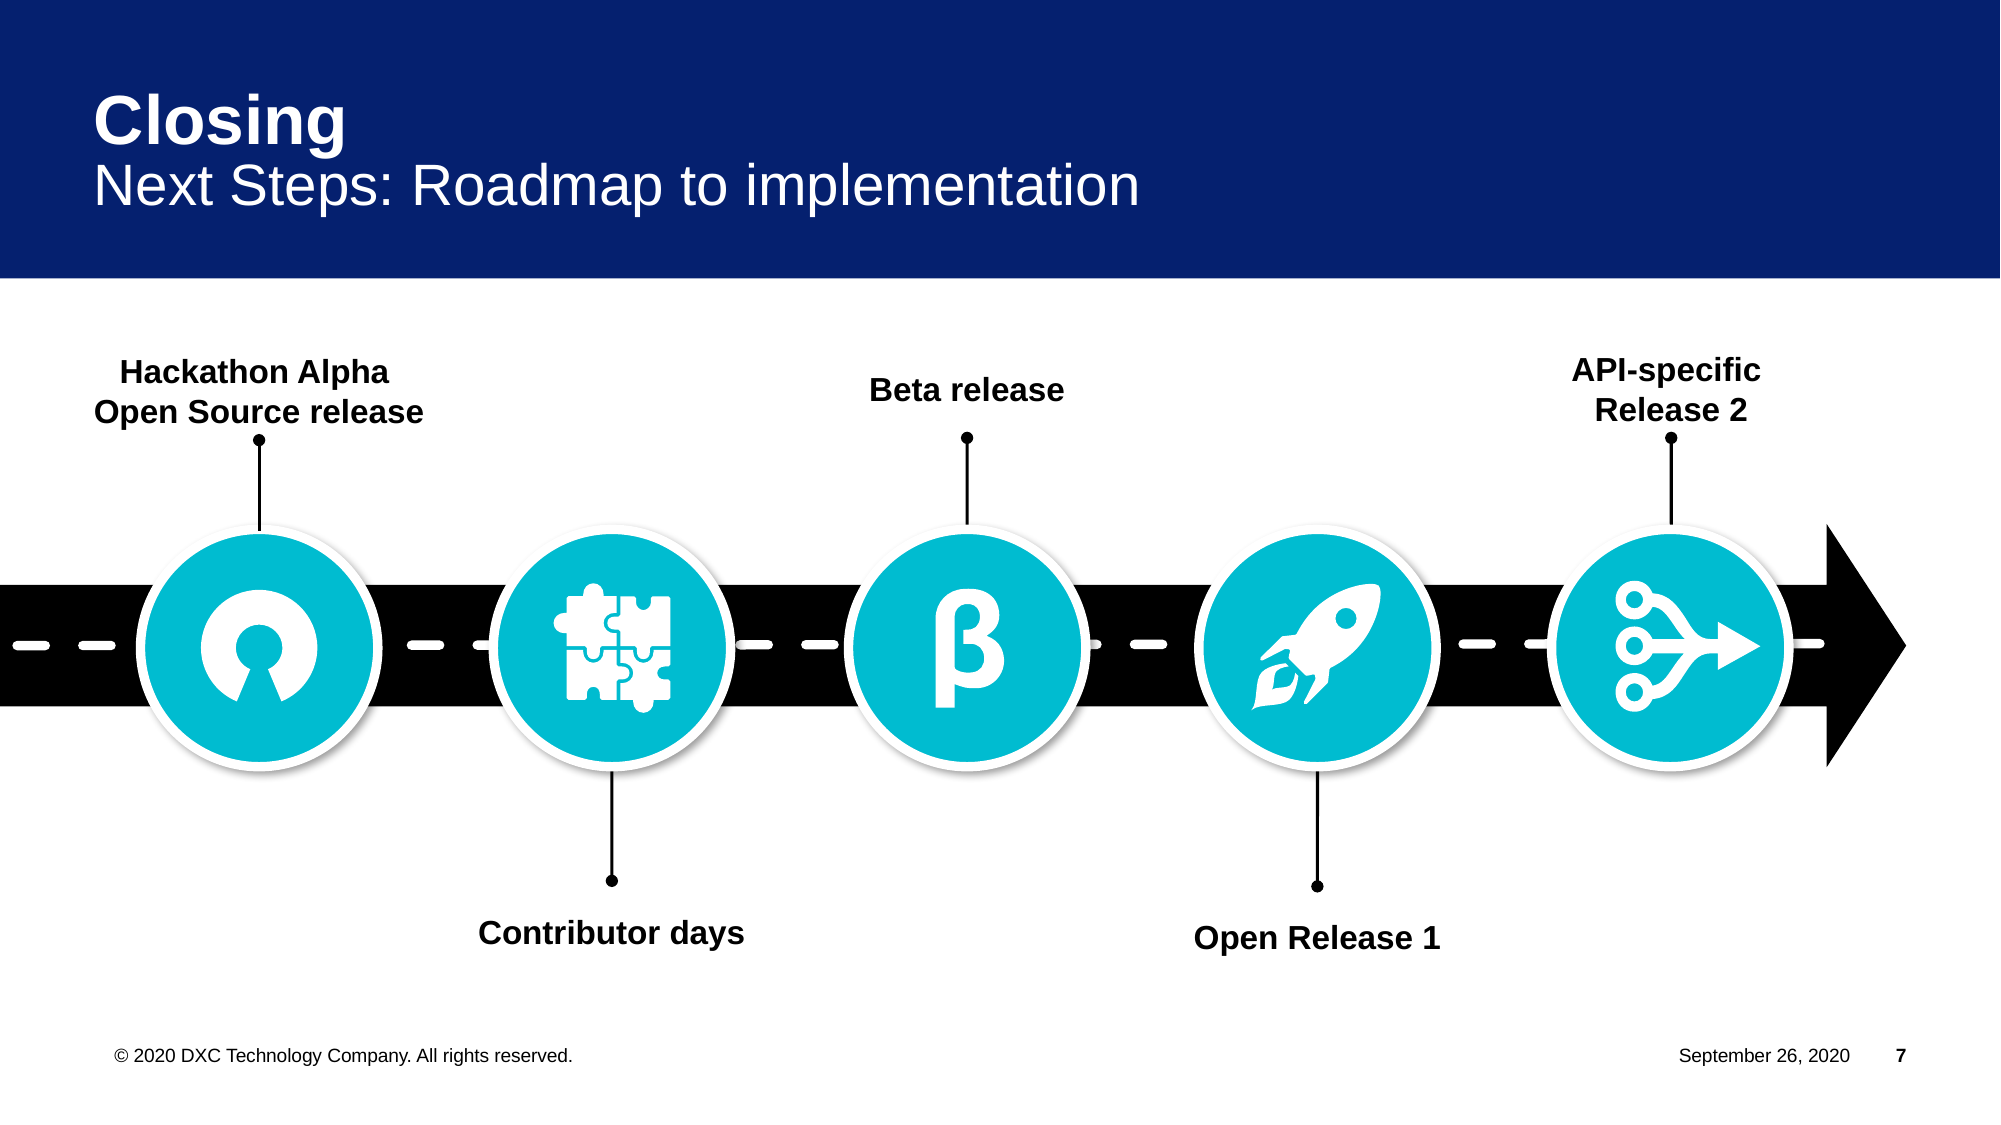

# Closing Next Steps: Roadmap to implementation
Beta release
API-specific
Release 2
Hackathon Alpha  Open Source release

Contributor days
Open Release 1